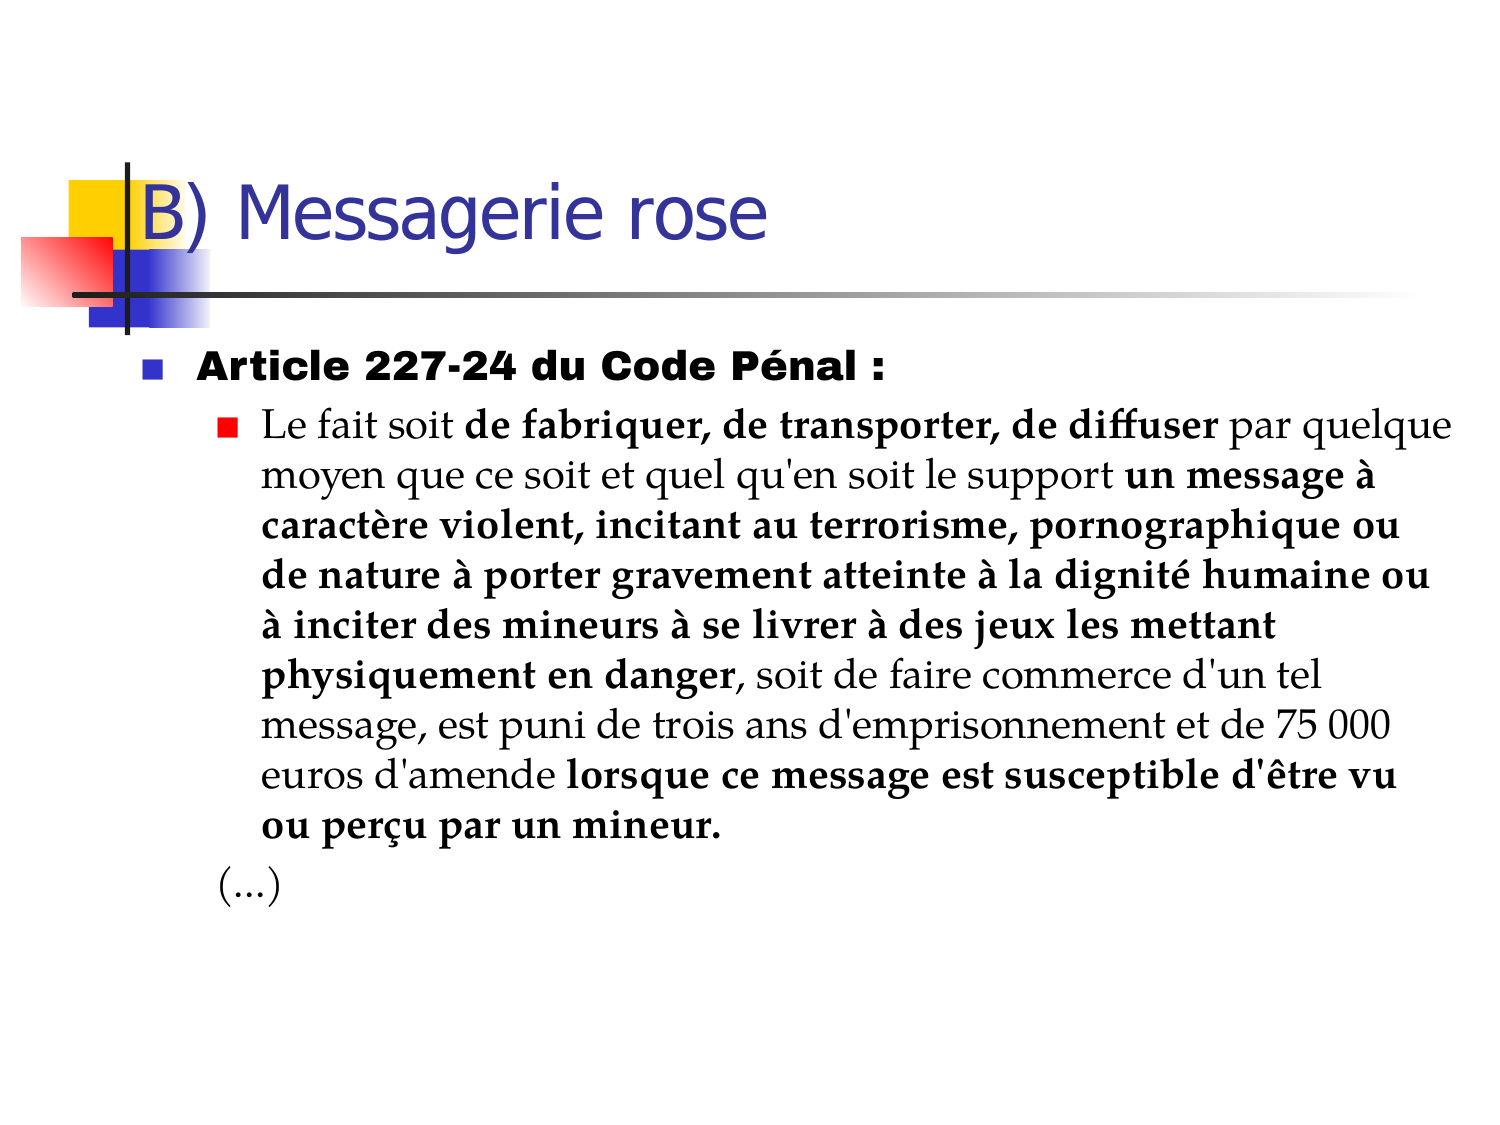

# B) Messagerie rose
Article 227-24 du Code Pénal :
Le fait soit de fabriquer, de transporter, de diffuser par quelque moyen que ce soit et quel qu'en soit le support un message à caractère violent, incitant au terrorisme, pornographique ou de nature à porter gravement atteinte à la dignité humaine ou à inciter des mineurs à se livrer à des jeux les mettant physiquement en danger, soit de faire commerce d'un tel message, est puni de trois ans d'emprisonnement et de 75 000 euros d'amende lorsque ce message est susceptible d'être vu ou perçu par un mineur.
(...)